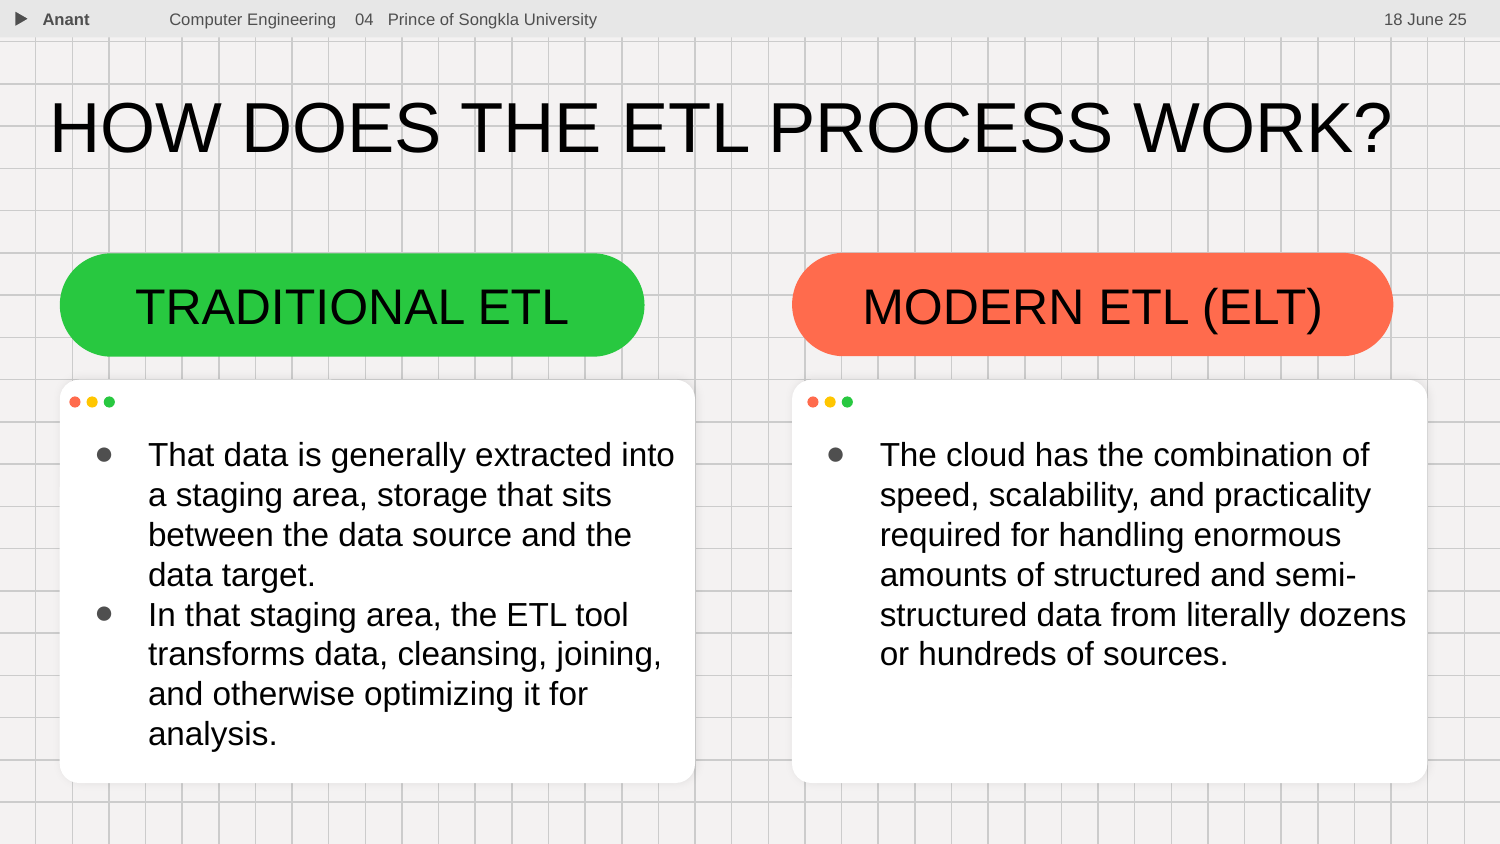

Anant
Computer Engineering    04   Prince of Songkla University

18 June 25

# HOW DOES THE ETL PROCESS WORK?
MODERN ETL (ELT)
TRADITIONAL ETL

That data is generally extracted into a staging area, storage that sits between the data source and the data target.
In that staging area, the ETL tool transforms data, cleansing, joining, and otherwise optimizing it for analysis.
The cloud has the combination of speed, scalability, and practicality required for handling enormous amounts of structured and semi-structured data from literally dozens or hundreds of sources.